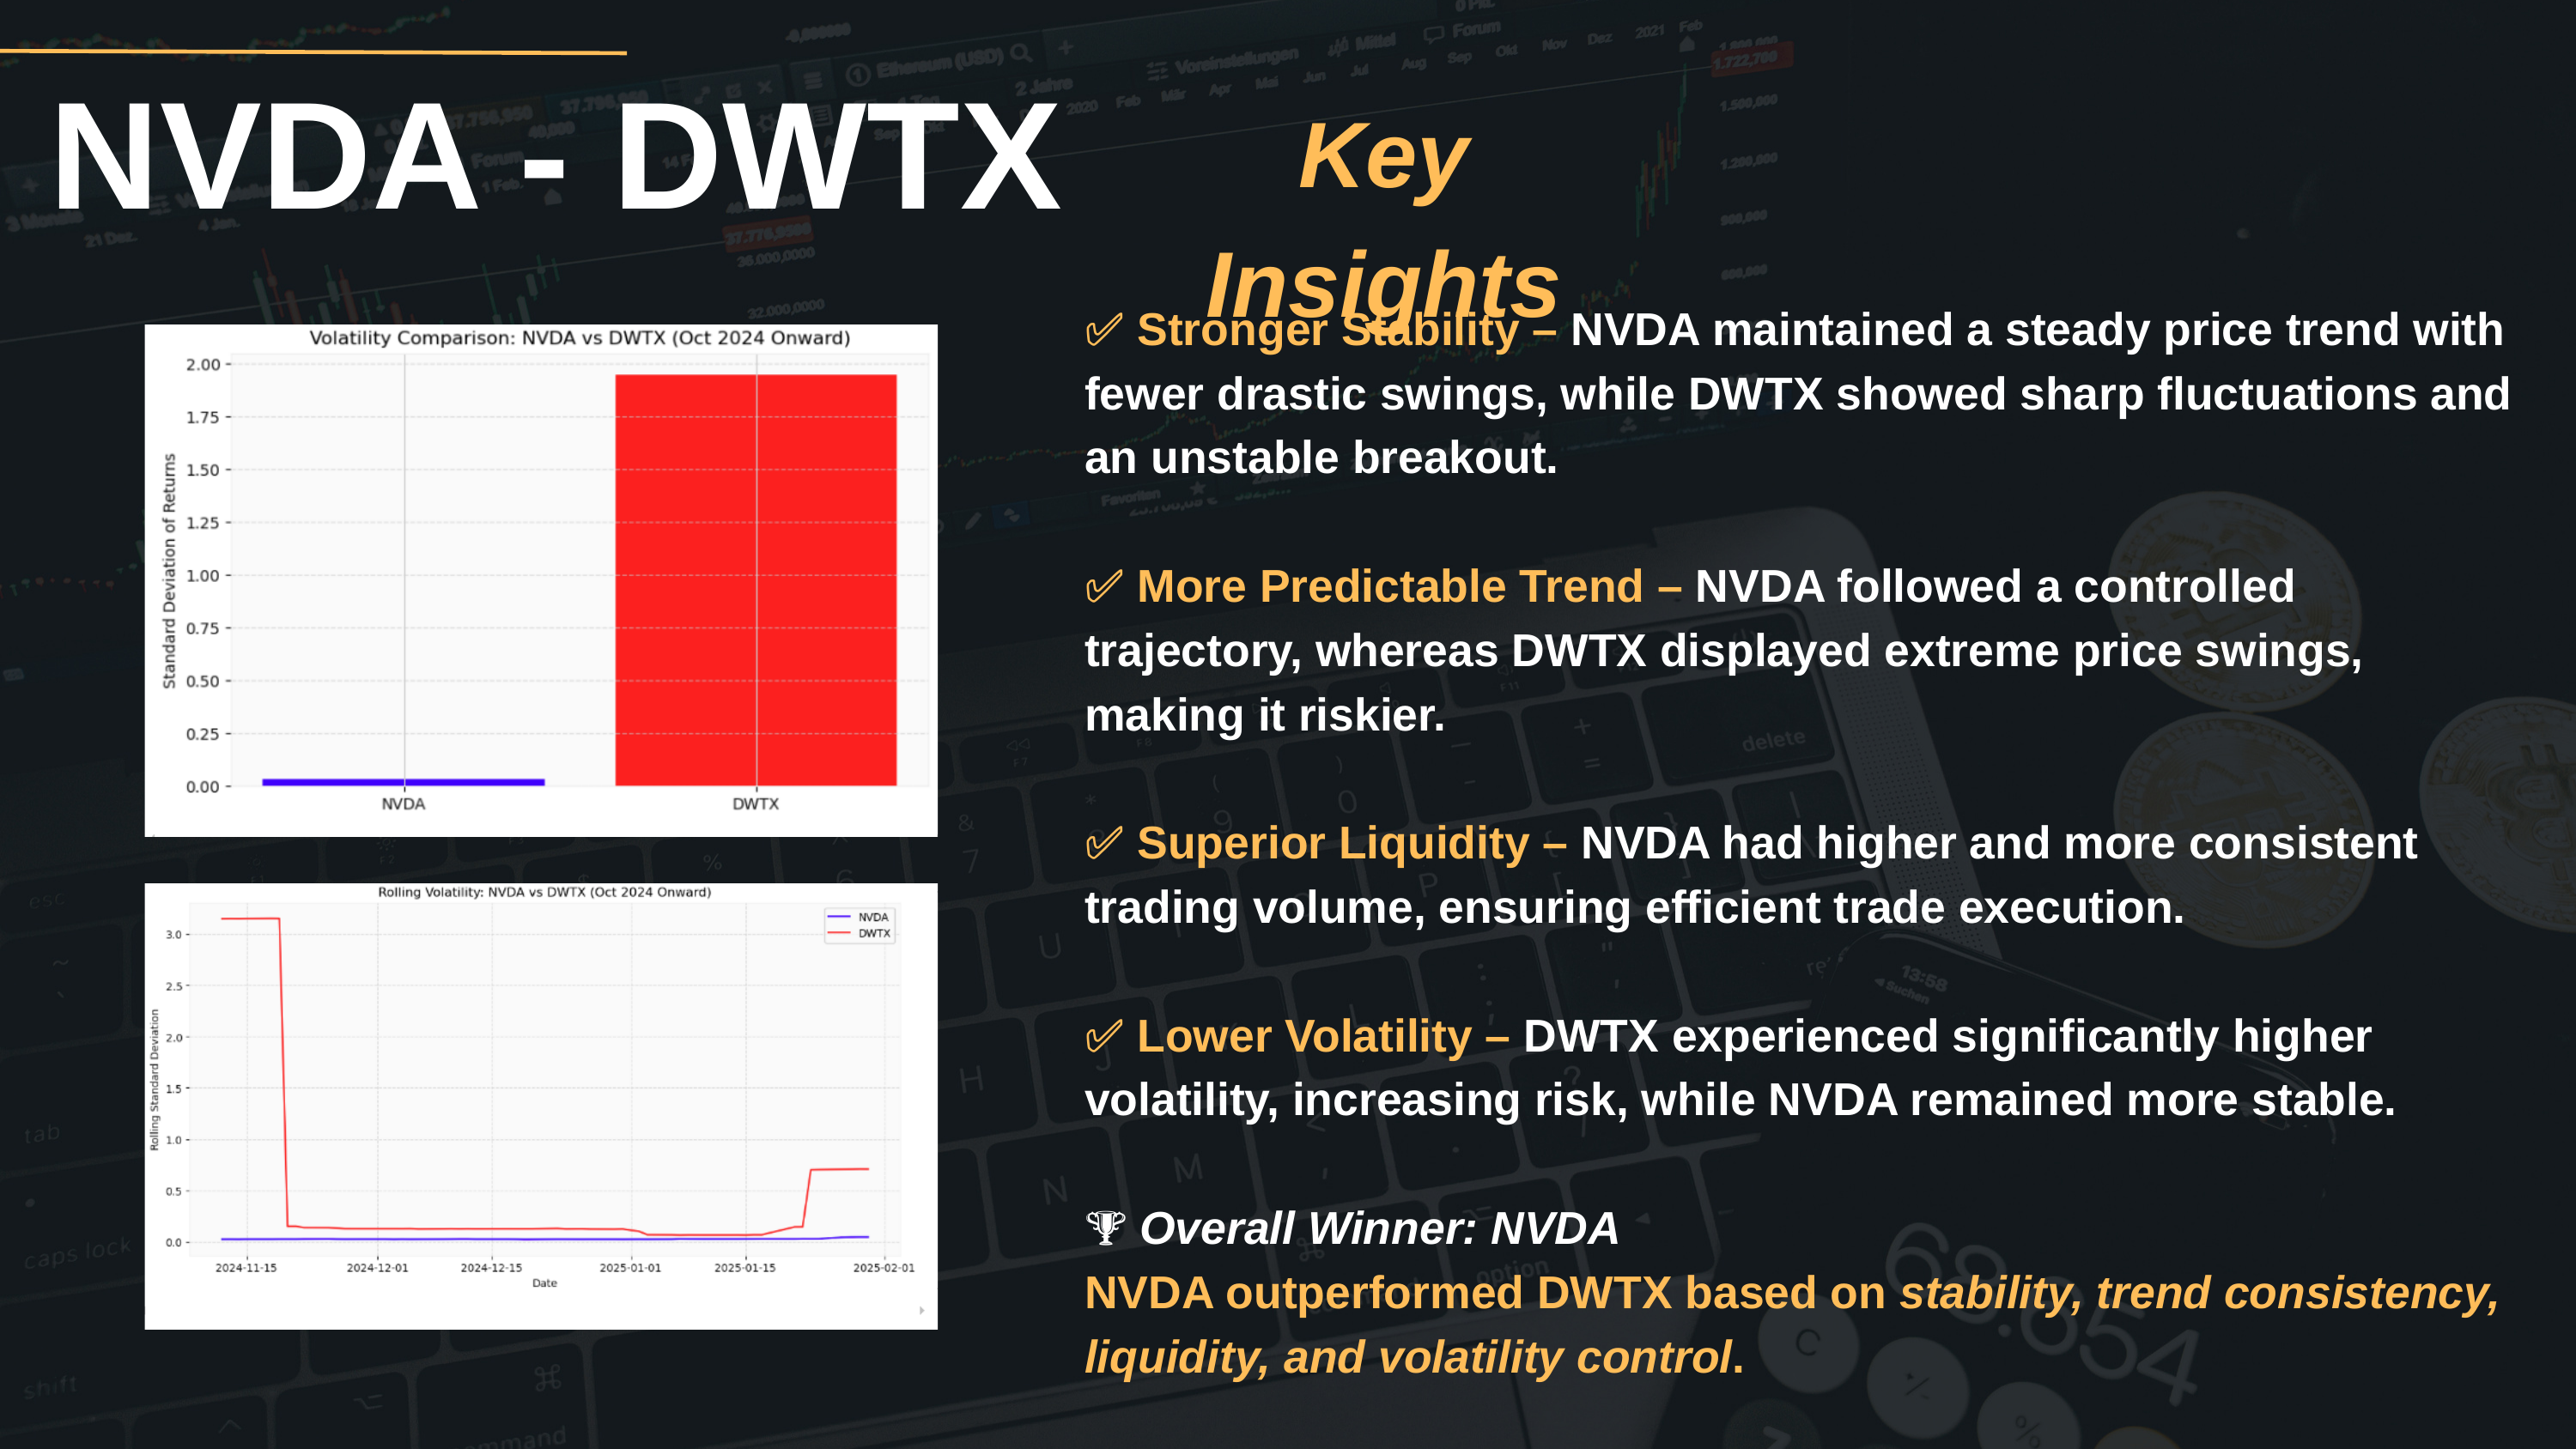

NVDA - DWTX

Key Insights
✅ Stronger Stability – NVDA maintained a steady price trend with fewer drastic swings, while DWTX showed sharp fluctuations and an unstable breakout.

✅ More Predictable Trend – NVDA followed a controlled trajectory, whereas DWTX displayed extreme price swings, making it riskier.

✅ Superior Liquidity – NVDA had higher and more consistent trading volume, ensuring efficient trade execution.

✅ Lower Volatility – DWTX experienced significantly higher volatility, increasing risk, while NVDA remained more stable.

🏆 Overall Winner: NVDA
NVDA outperformed DWTX based on stability, trend consistency, liquidity, and volatility control.